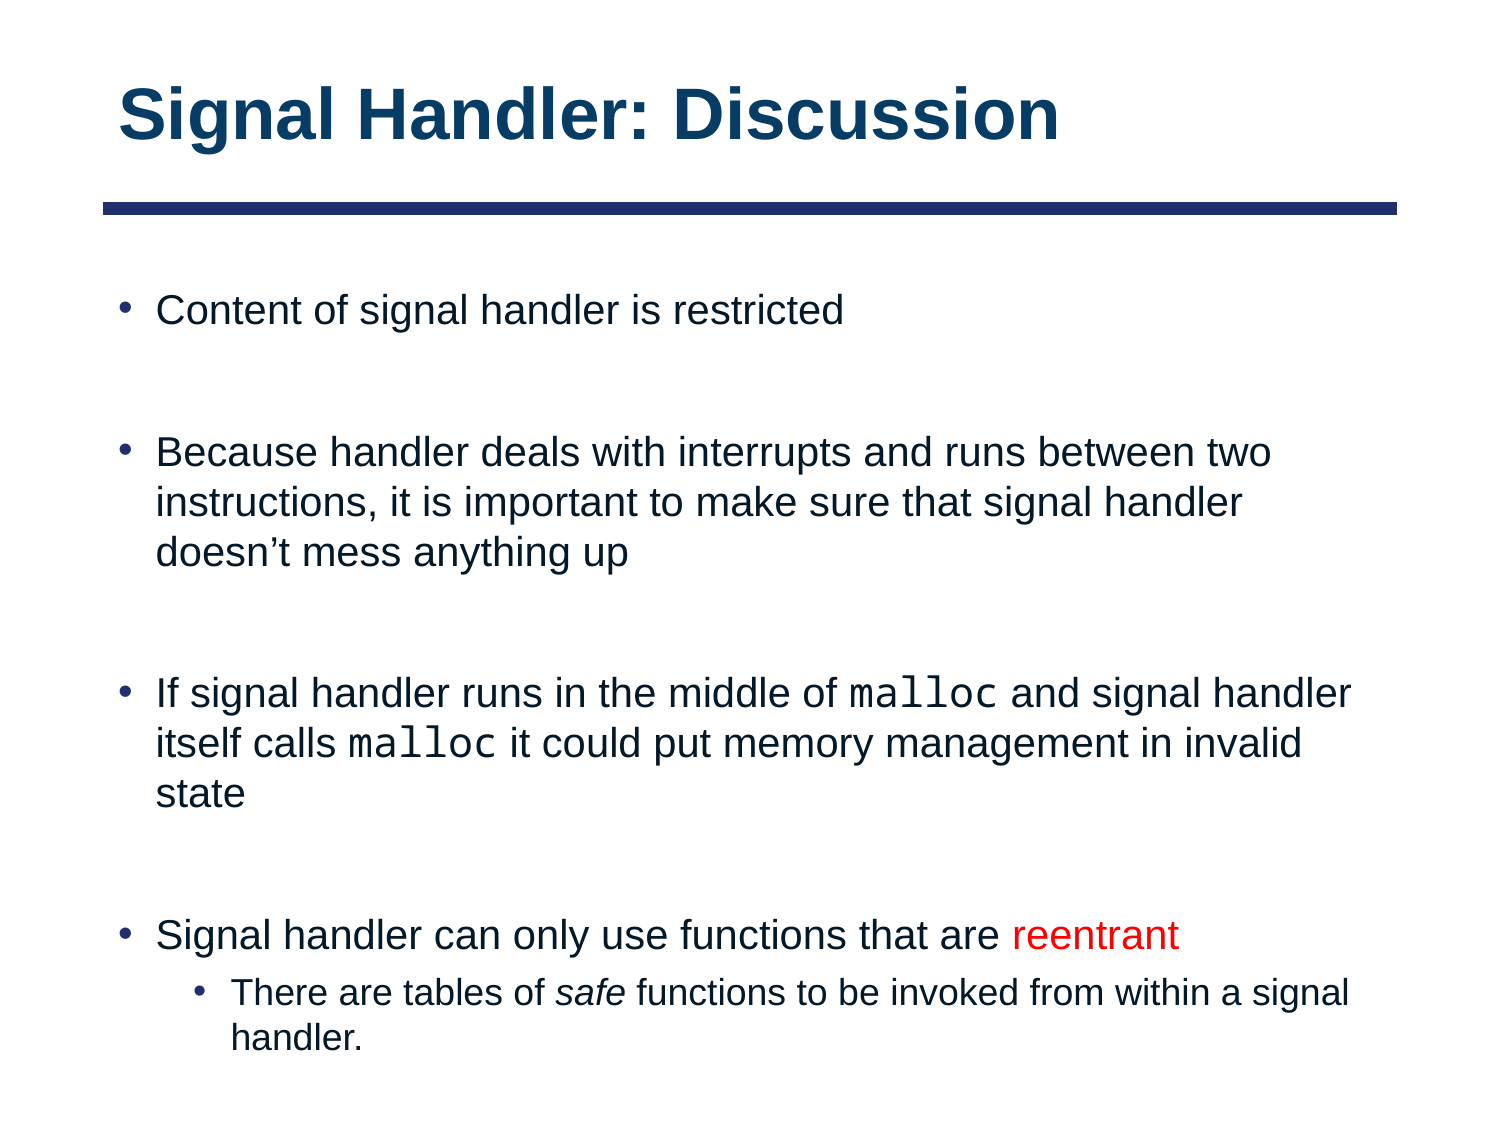

# Signal Handler: Discussion
Content of signal handler is restricted

Because handler deals with interrupts and runs between two instructions, it is important to make sure that signal handler doesn’t mess anything up

If signal handler runs in the middle of malloc and signal handler itself calls malloc it could put memory management in invalid state

Signal handler can only use functions that are reentrant
There are tables of safe functions to be invoked from within a signal handler.